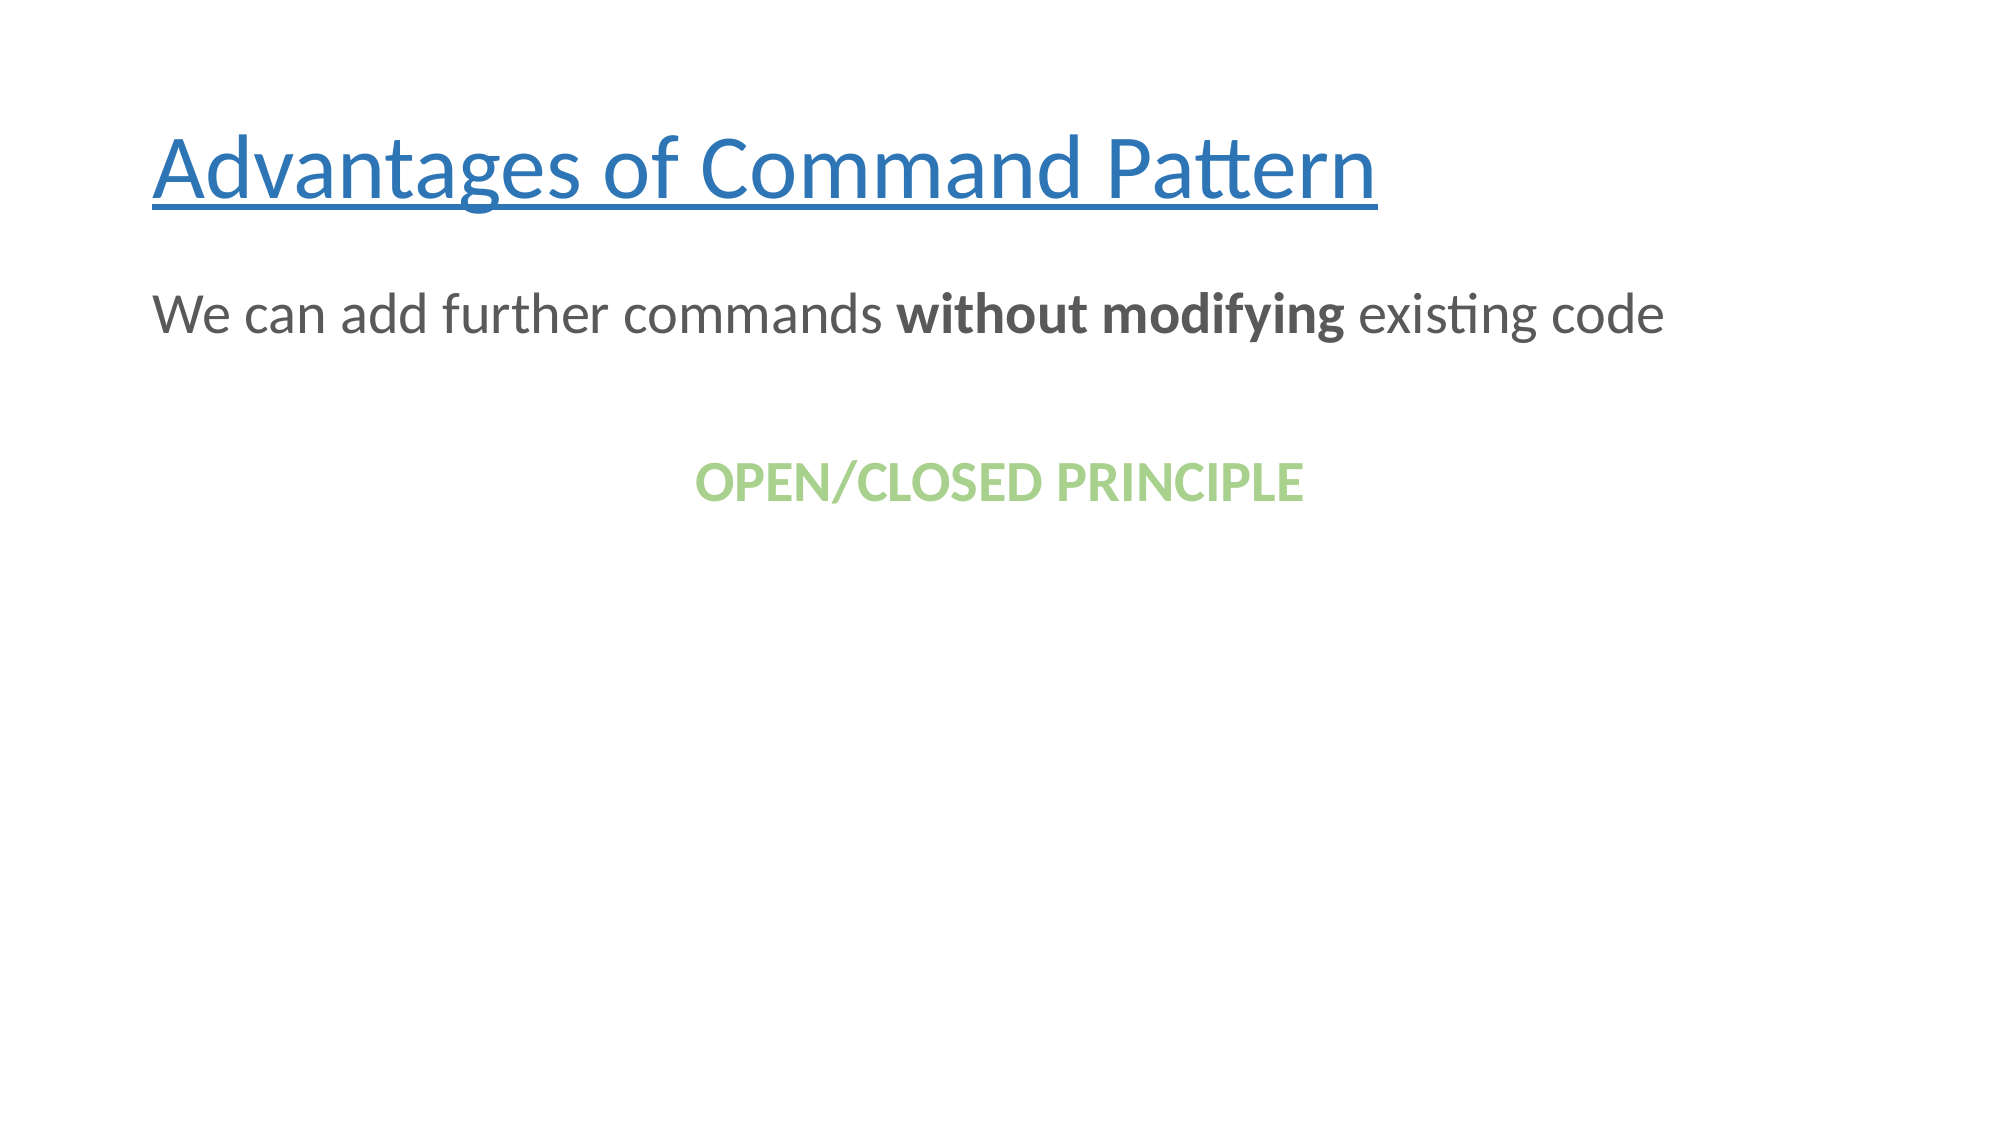

# Advantages of Command Pattern
We can add further commands without modifying existing code

OPEN/CLOSED PRINCIPLE